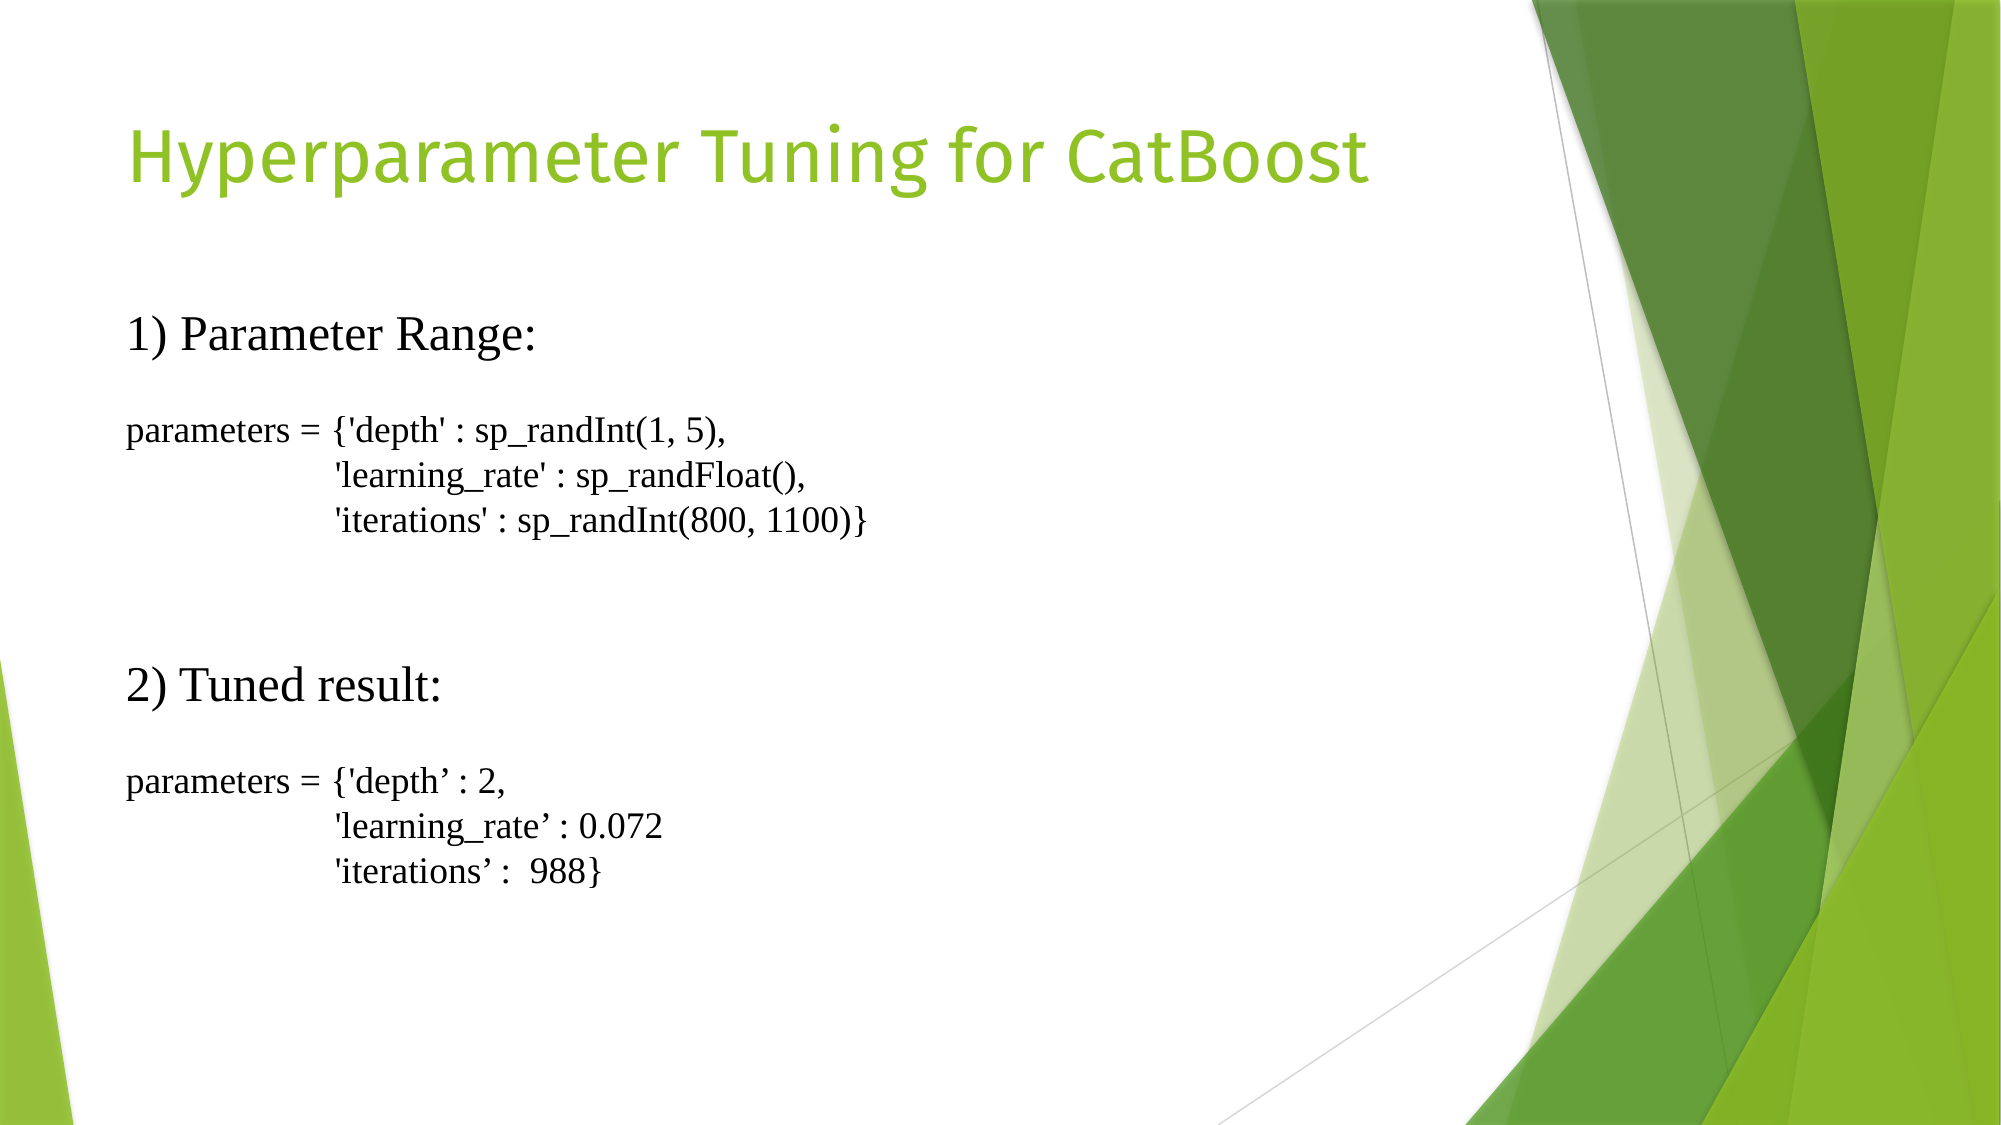

# Hyperparameter Tuning for CatBoost
1) Parameter Range:

parameters = {'depth' : sp_randInt(1, 5),
                      'learning_rate' : sp_randFloat(),
                      'iterations' : sp_randInt(800, 1100)}
2) Tuned result:

parameters = {'depth’ : 2,
                      'learning_rate’ : 0.072
                      'iterations’ :  988}